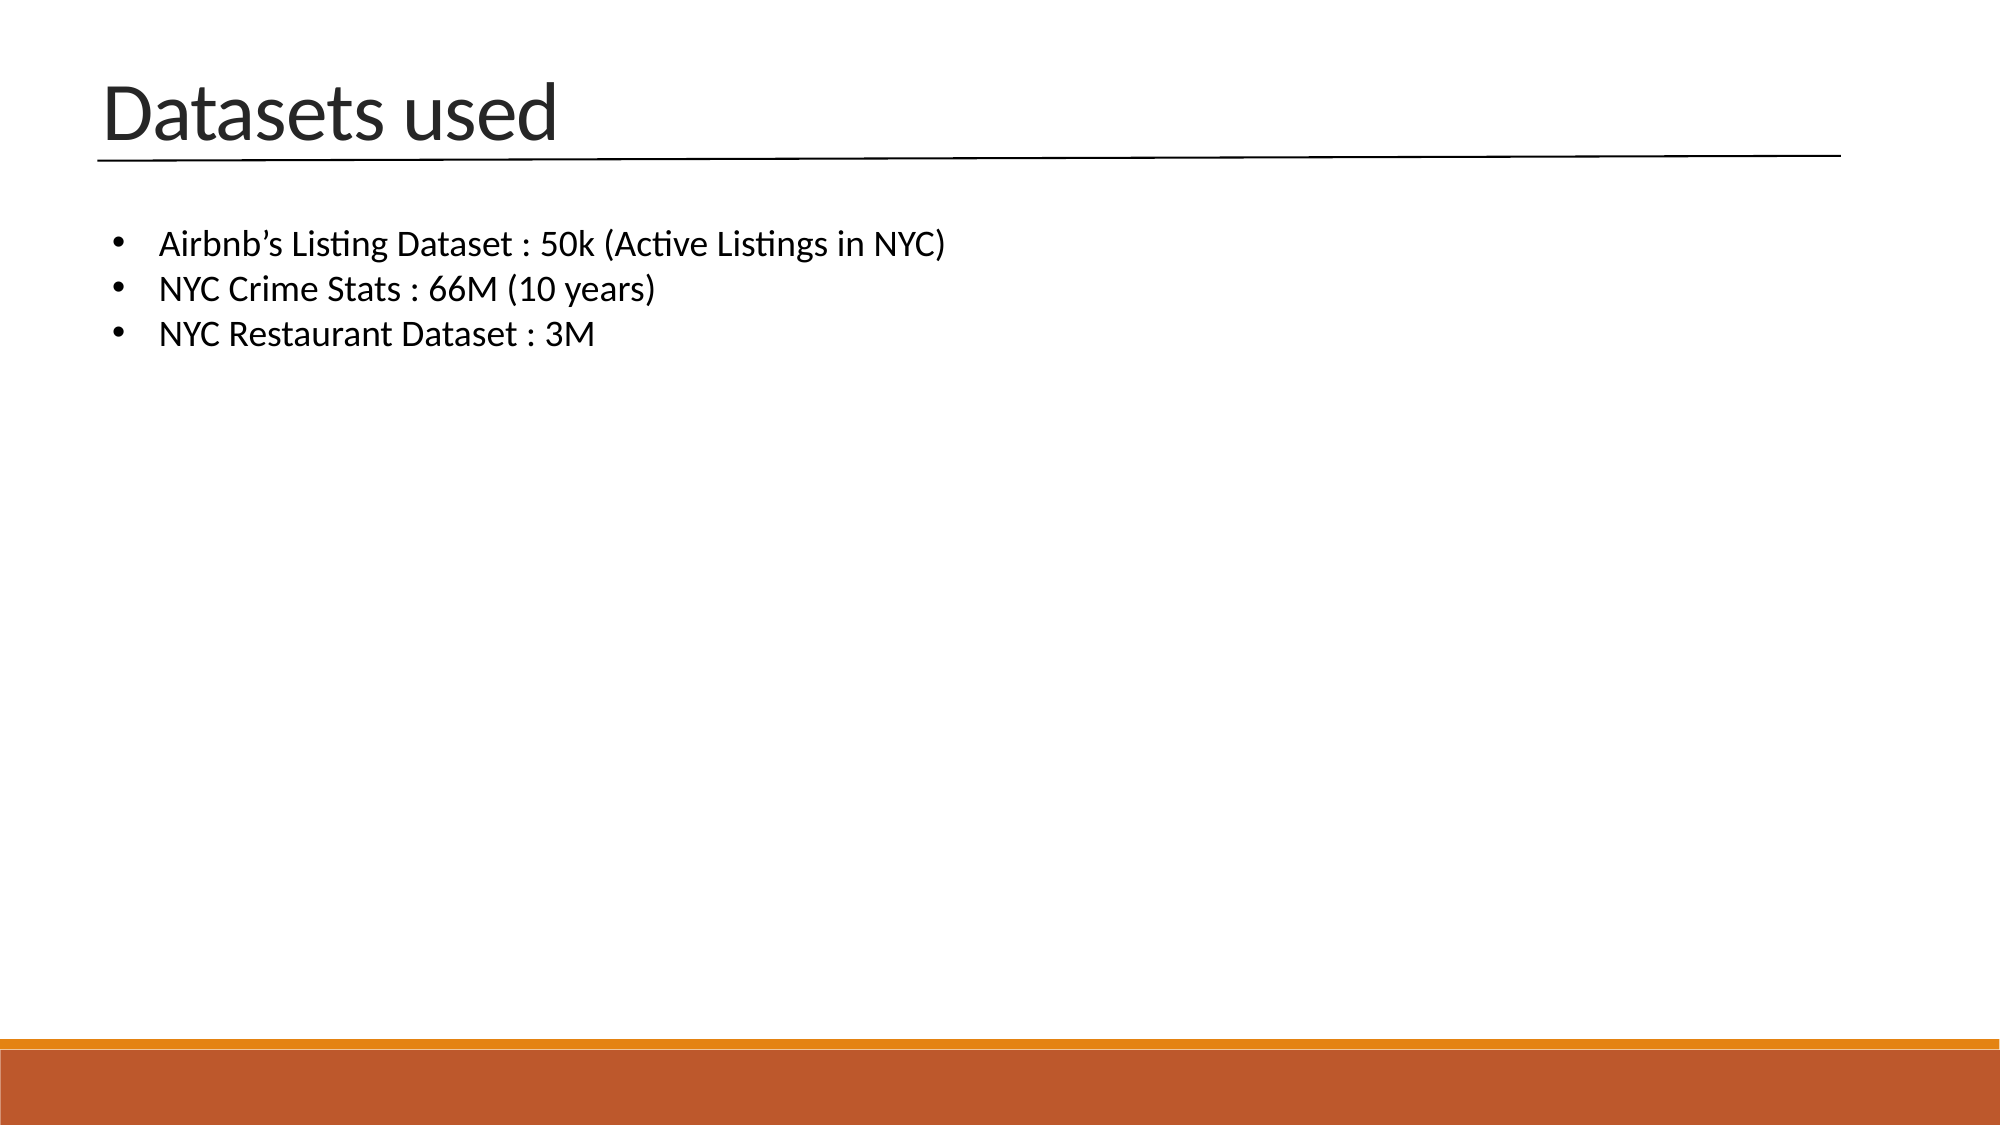

Datasets used
Airbnb’s Listing Dataset : 50k (Active Listings in NYC)
NYC Crime Stats : 66M (10 years)
NYC Restaurant Dataset : 3M
3